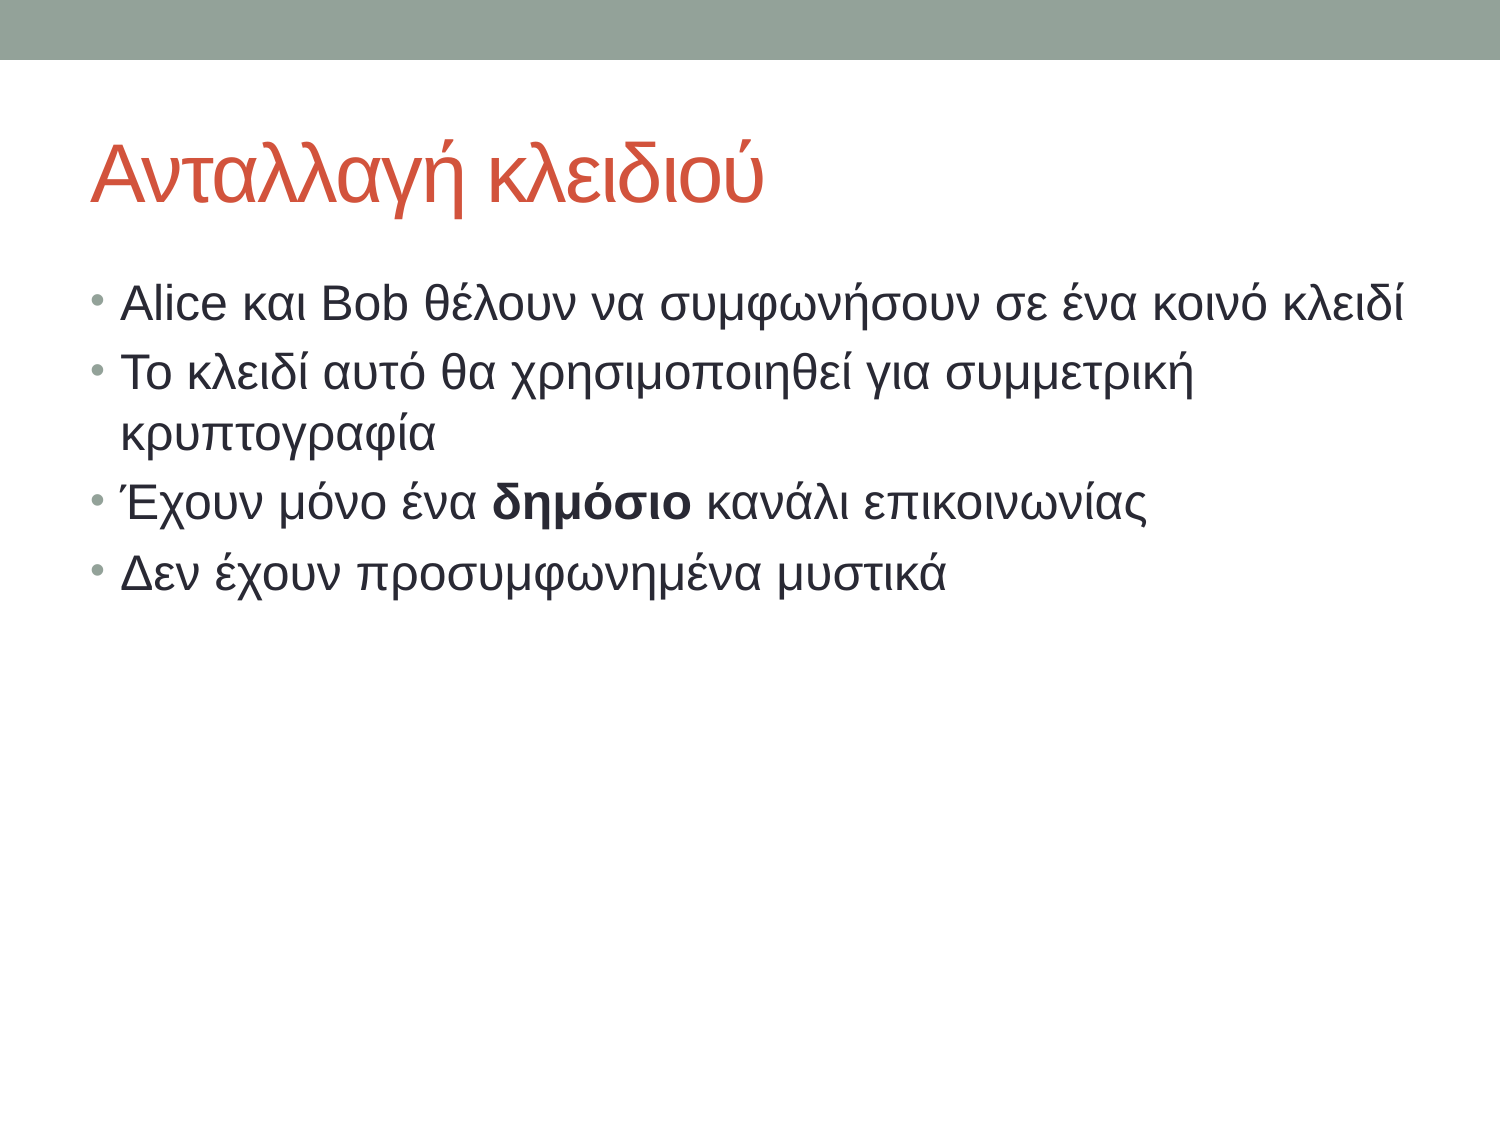

# Ανταλλαγή κλειδιού
Alice και Bob θέλουν να συμφωνήσουν σε ένα κοινό κλειδί
Το κλειδί αυτό θα χρησιμοποιηθεί για συμμετρική κρυπτογραφία
Έχουν μόνο ένα δημόσιο κανάλι επικοινωνίας
Δεν έχουν προσυμφωνημένα μυστικά